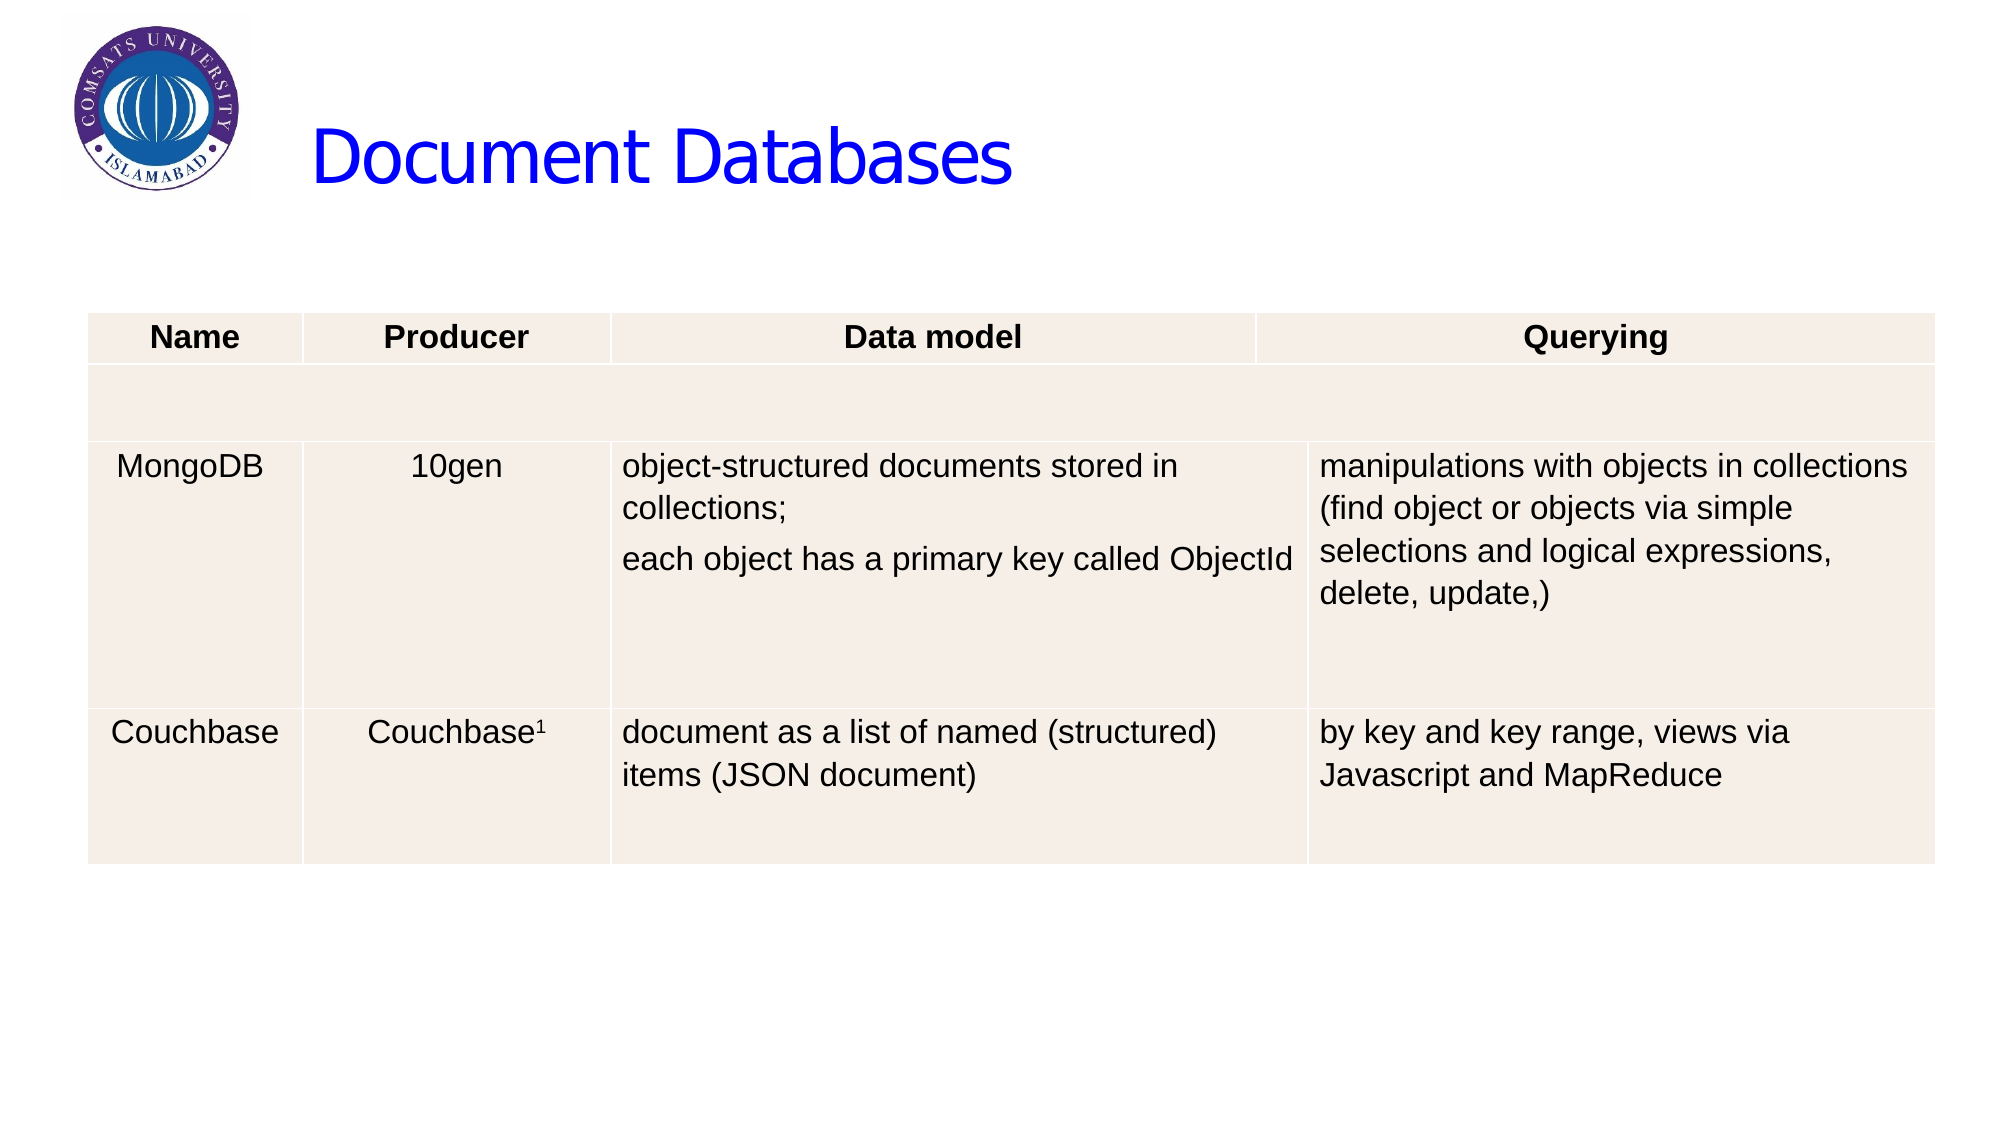

# Document Databases
| Name | Producer | Data model | Querying |  |
| --- | --- | --- | --- | --- |
|  |  |  |  |  |
| MongoDB | 10gen | object-structured documents stored in collections; each object has a primary key called ObjectId |  | manipulations with objects in collections (find object or objects via simple selections and logical expressions, delete, update,) |
| Couchbase | Couchbase1 | document as a list of named (structured) items (JSON document) |  | by key and key range, views via Javascript and MapReduce |